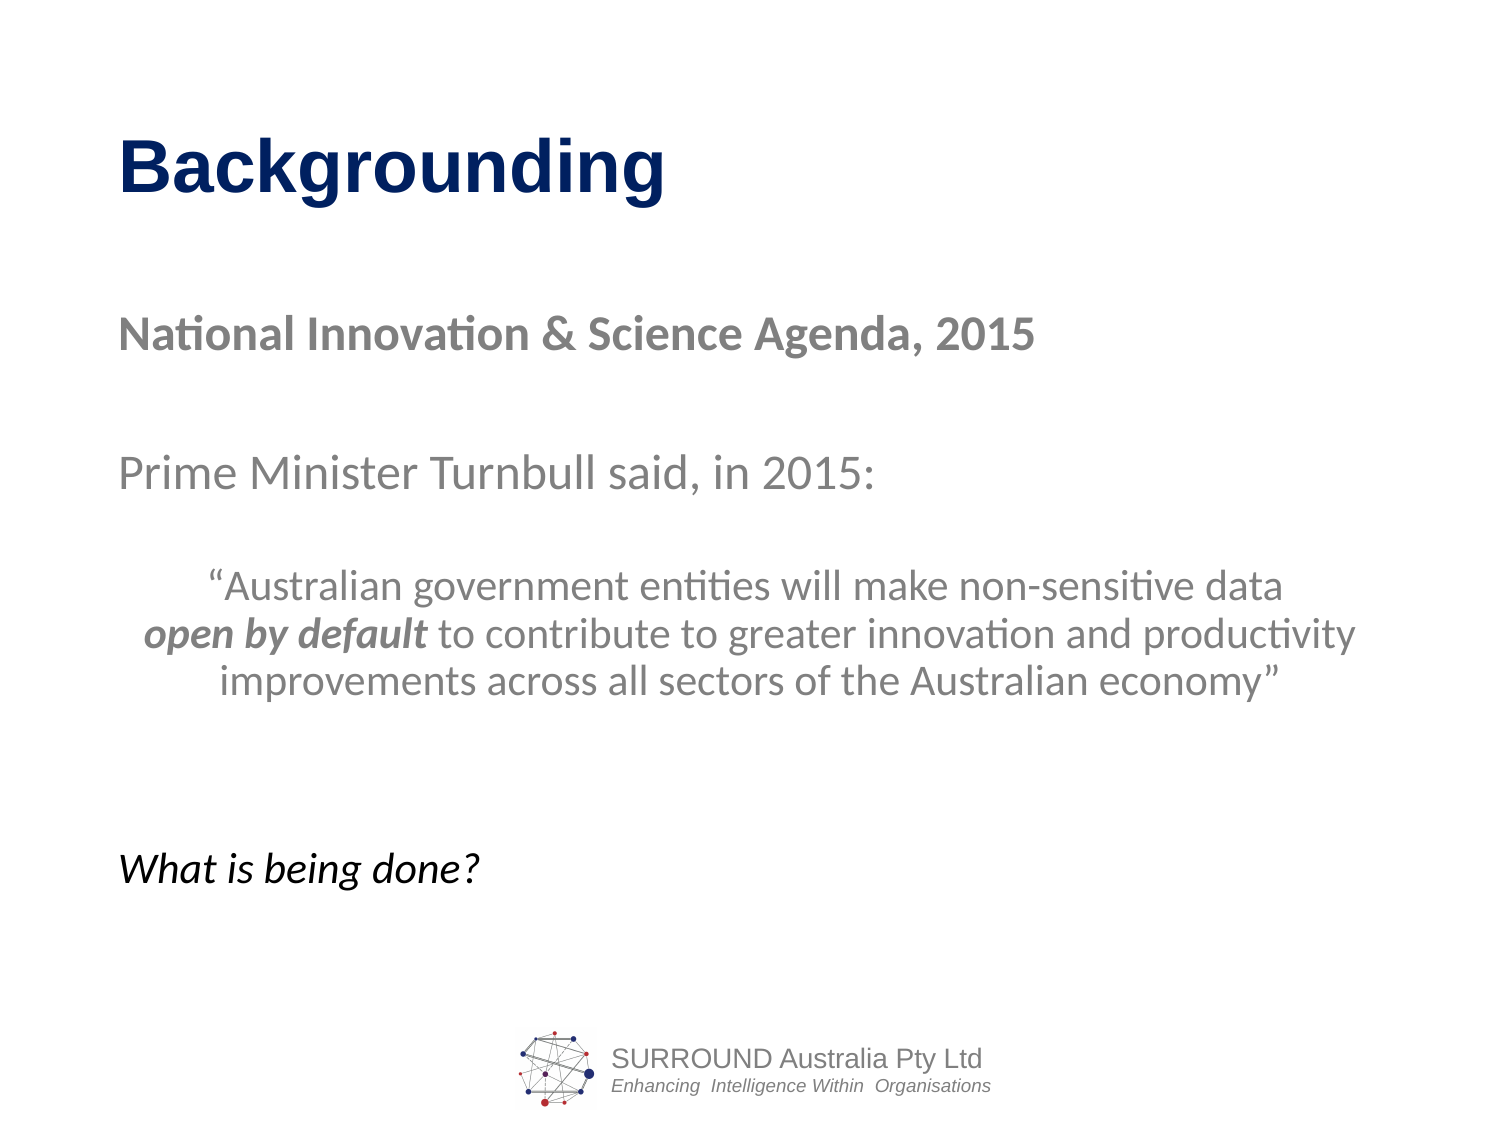

# Backgrounding
National Innovation & Science Agenda, 2015

Prime Minister Turnbull said, in 2015:
“Australian government entities will make non-sensitive data
open by default to contribute to greater innovation and productivity improvements across all sectors of the Australian economy”

What is being done?